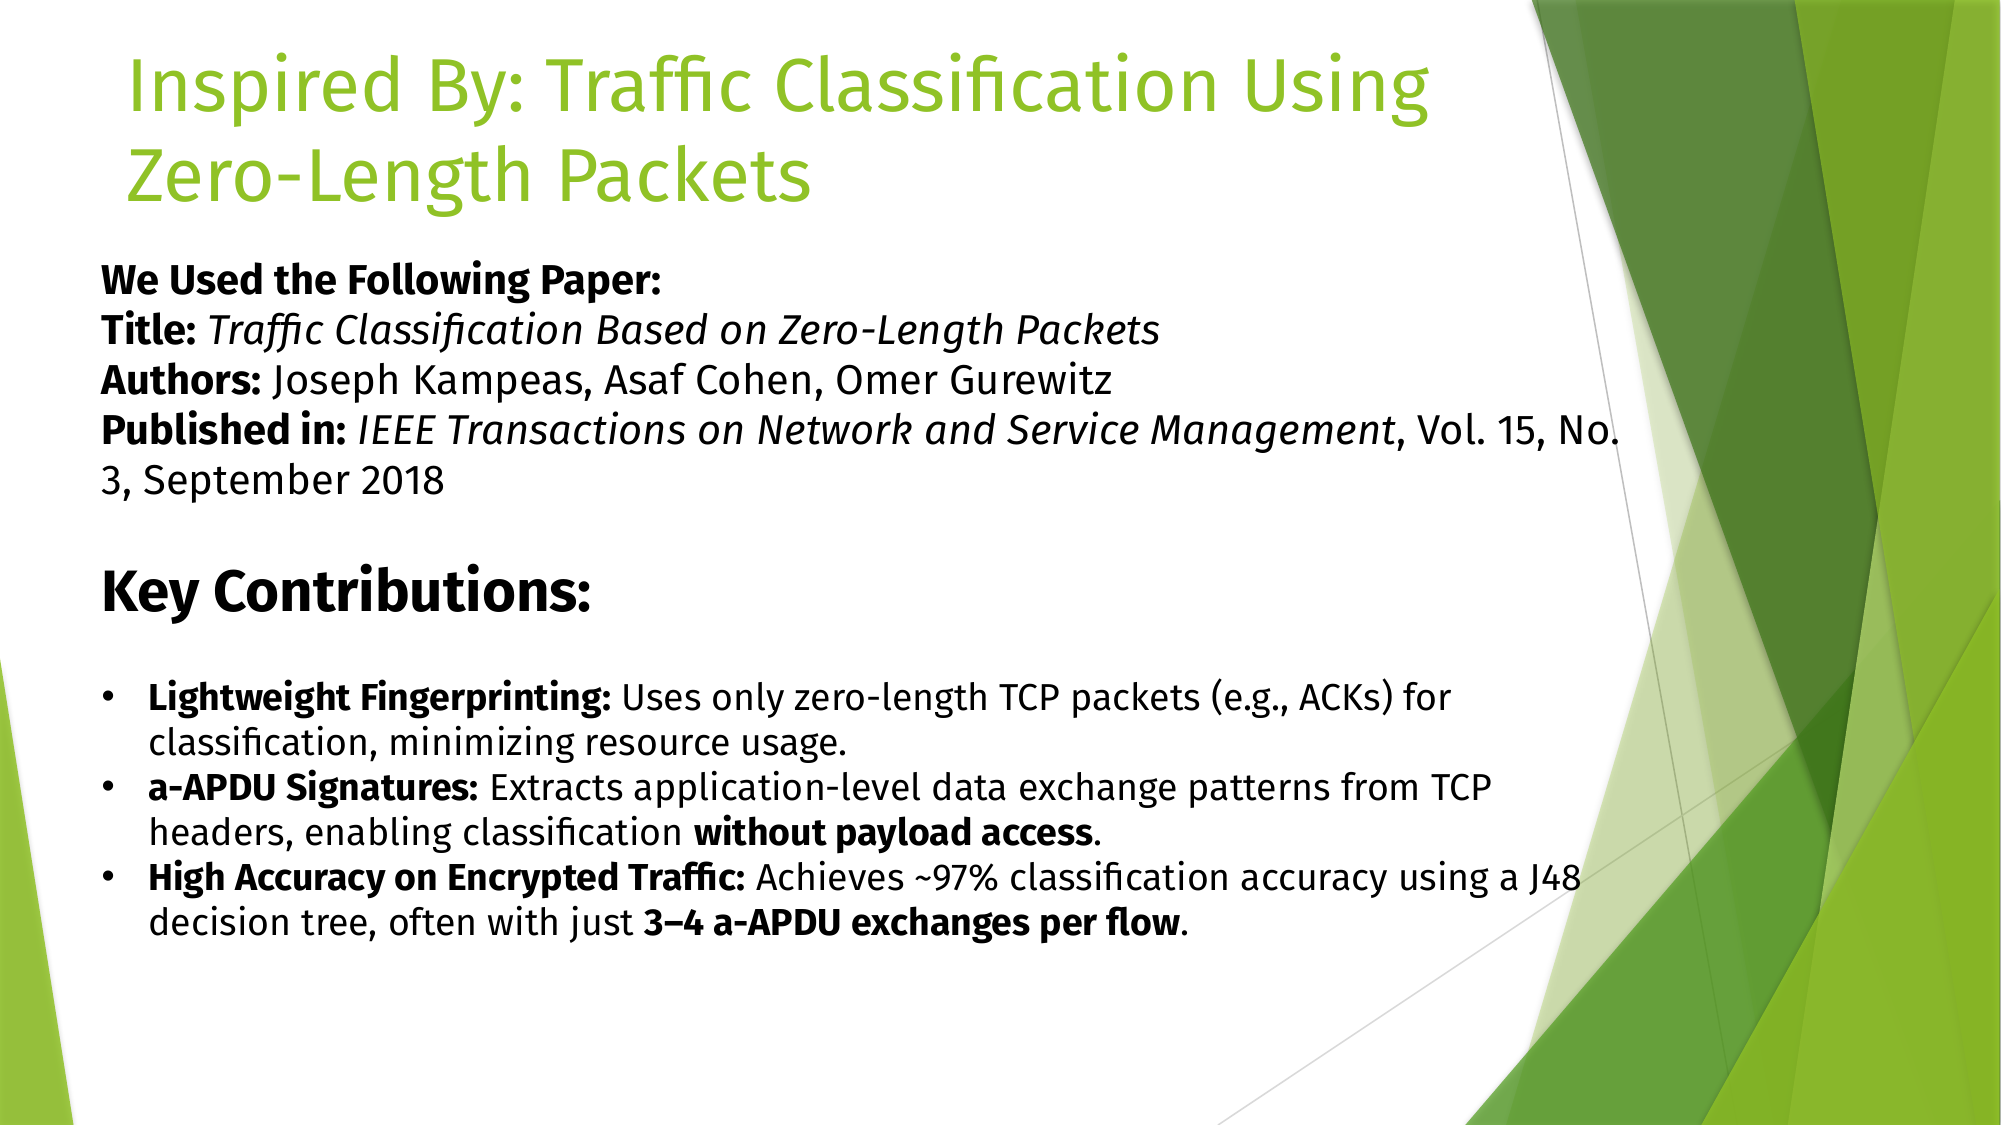

# Inspired By: Traffic Classification Using Zero-Length Packets
We Used the Following Paper:
Title: Traffic Classification Based on Zero-Length Packets
Authors: Joseph Kampeas, Asaf Cohen, Omer Gurewitz
Published in: IEEE Transactions on Network and Service Management, Vol. 15, No. 3, September 2018

Key Contributions:

Lightweight Fingerprinting: Uses only zero-length TCP packets (e.g., ACKs) for classification, minimizing resource usage.
a-APDU Signatures: Extracts application-level data exchange patterns from TCP headers, enabling classification without payload access.
High Accuracy on Encrypted Traffic: Achieves ~97% classification accuracy using a J48 decision tree, often with just 3–4 a-APDU exchanges per flow.